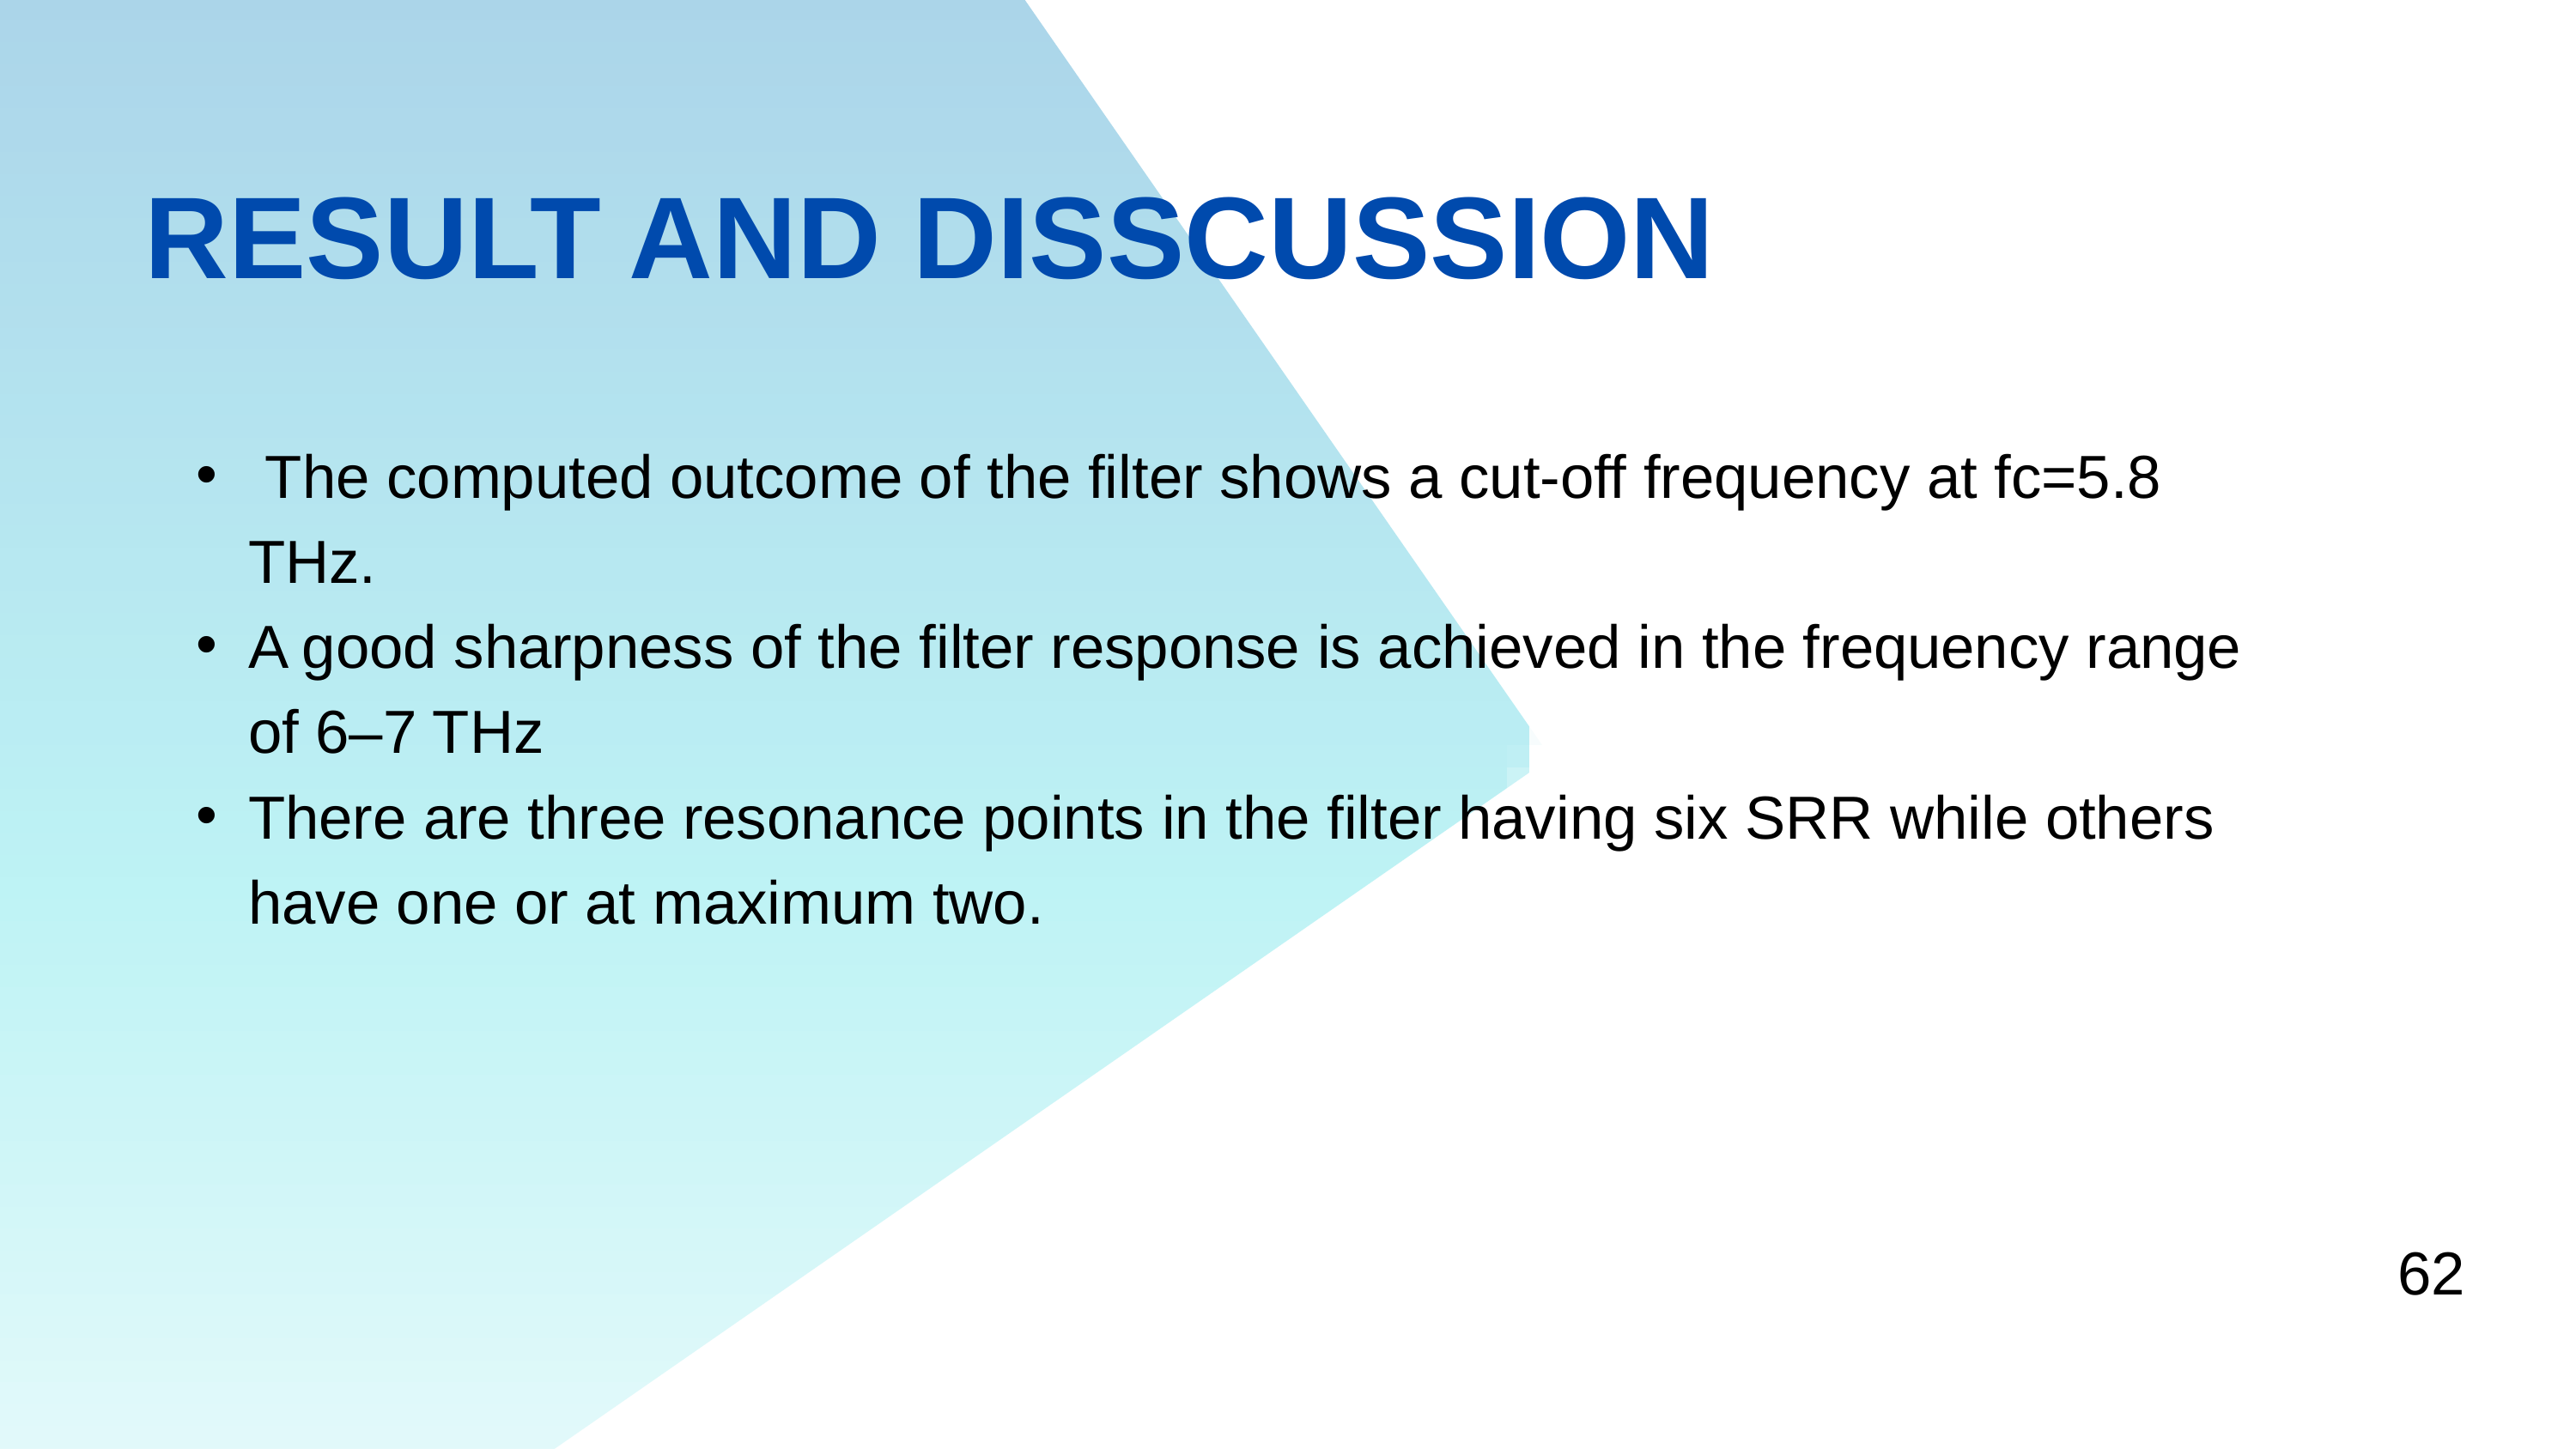

RESULT AND DISSCUSSION
 The computed outcome of the filter shows a cut-off frequency at fc=5.8 THz.
A good sharpness of the filter response is achieved in the frequency range of 6–7 THz
There are three resonance points in the filter having six SRR while others have one or at maximum two.

62